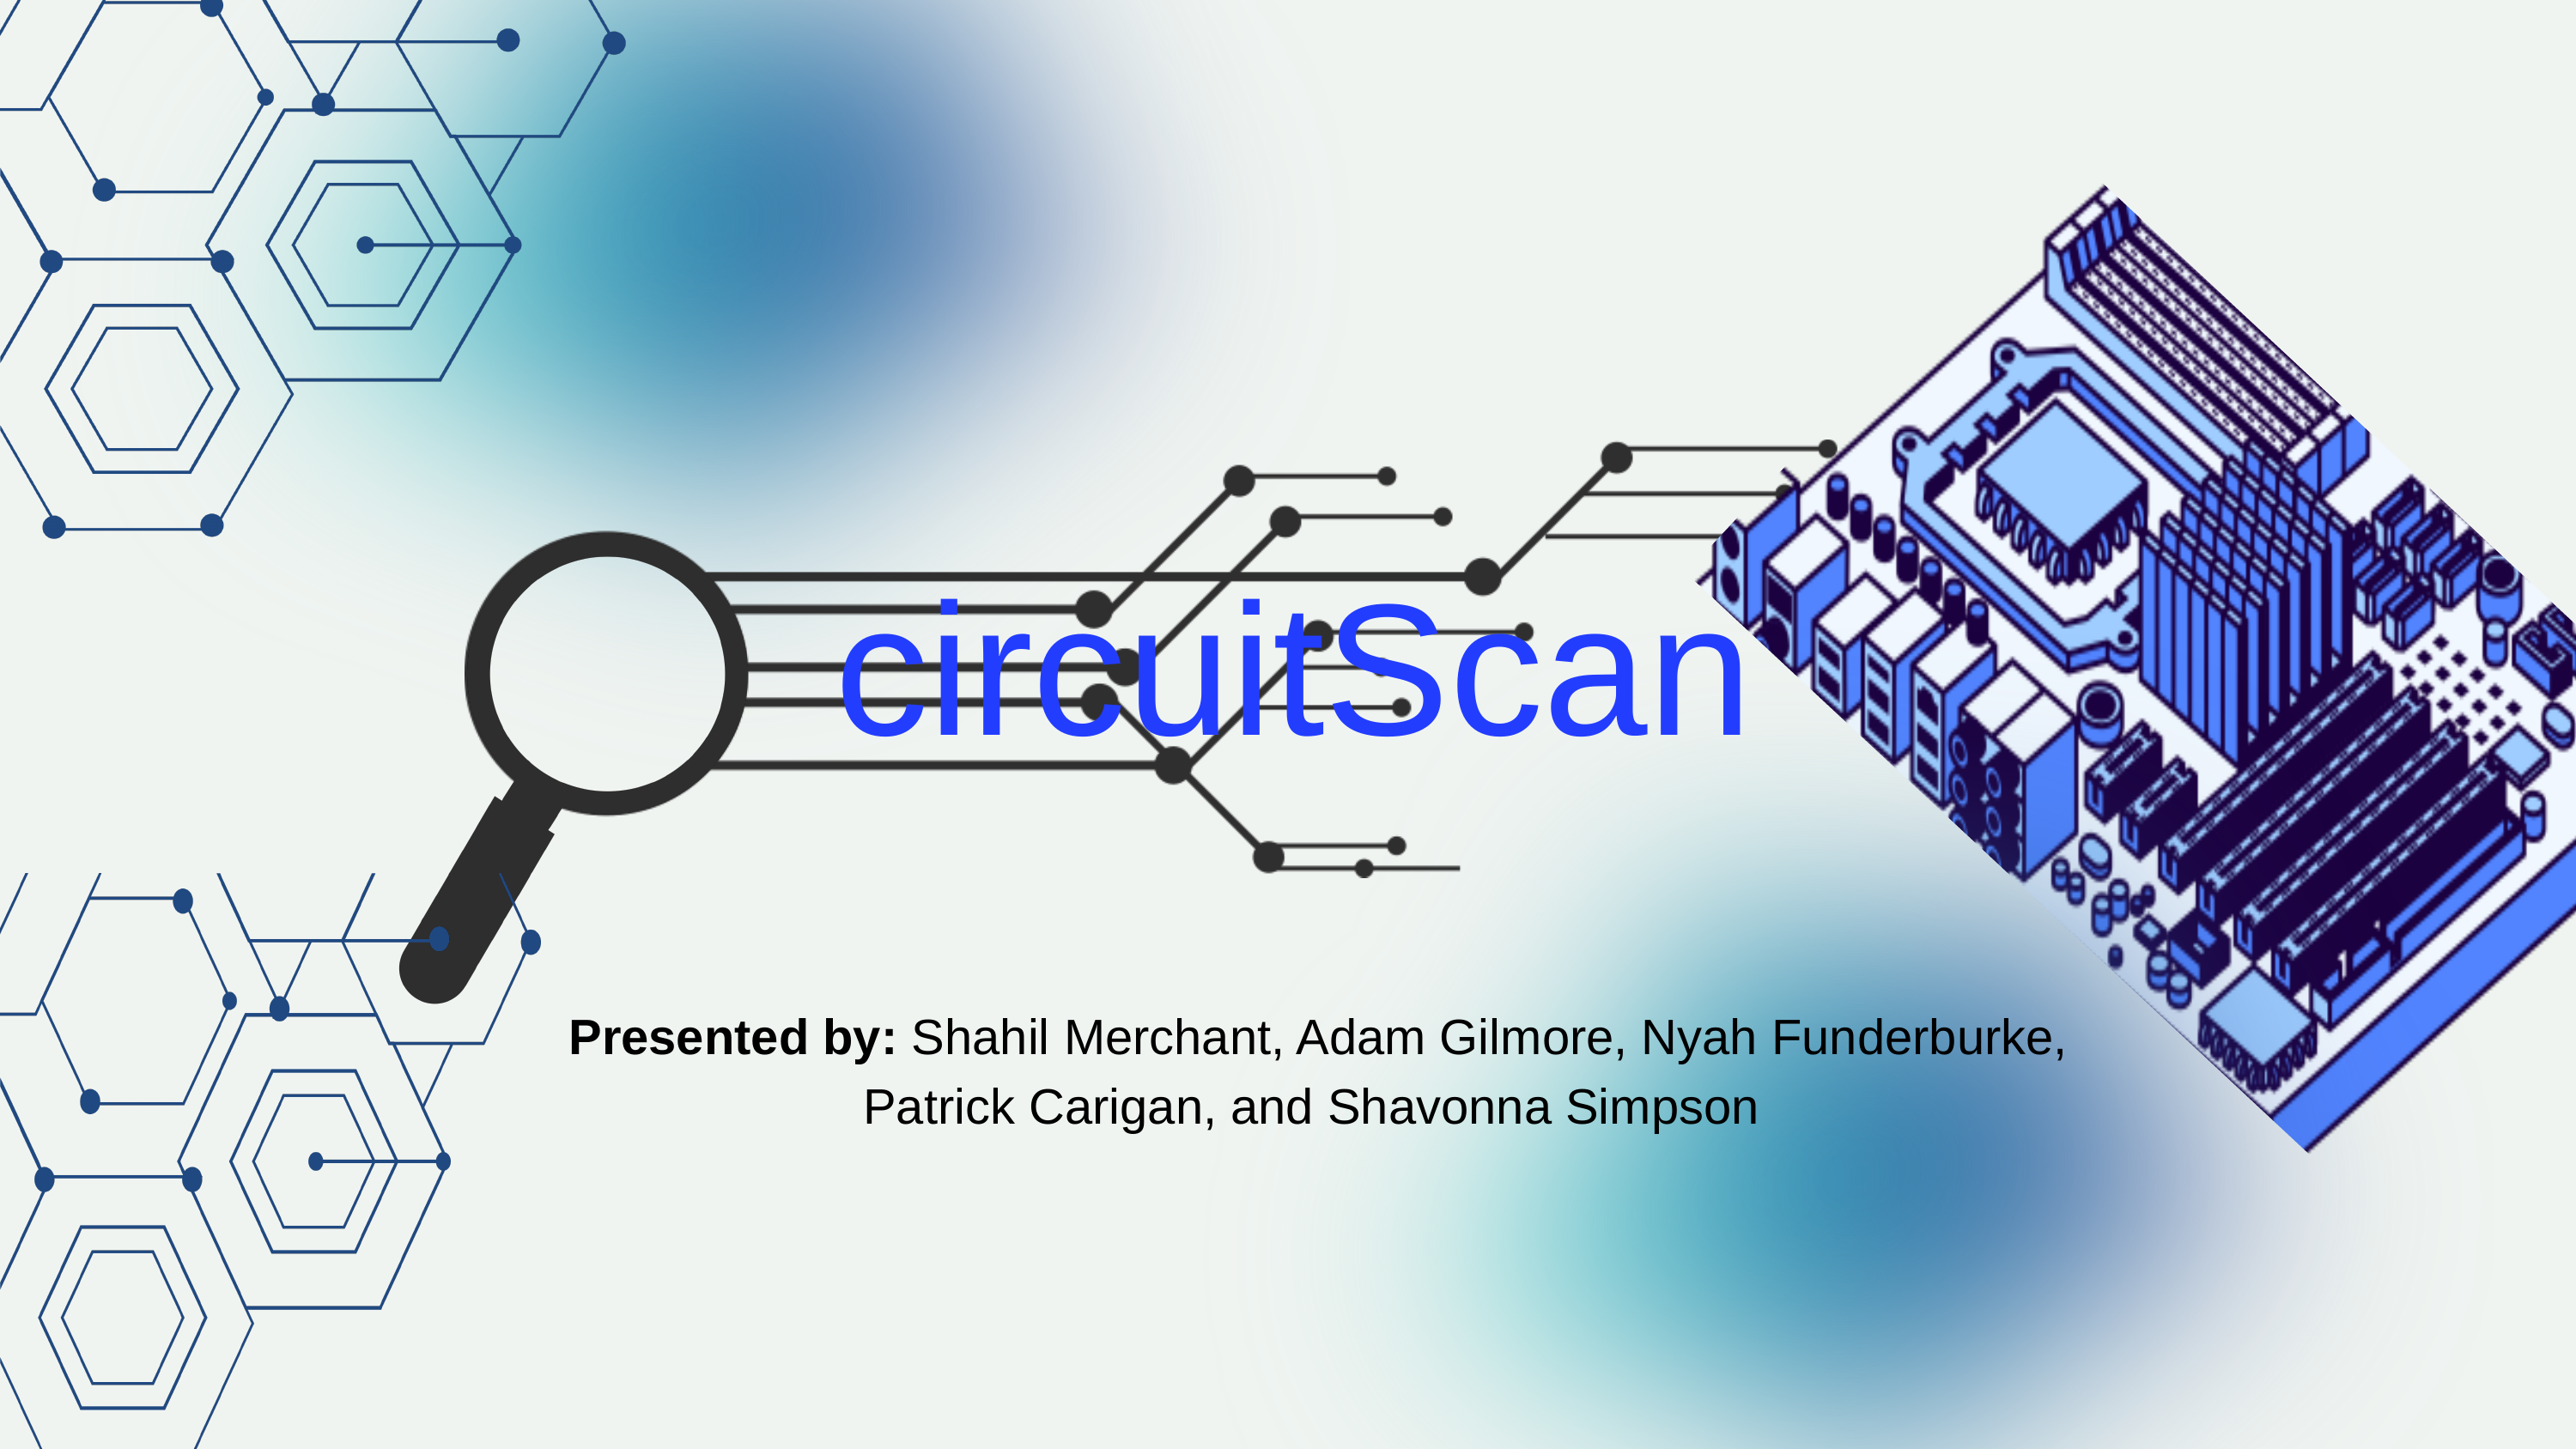

circuitScan

Presented by: Shahil Merchant, Adam Gilmore, Nyah Funderburke, Patrick Carigan, and Shavonna Simpson